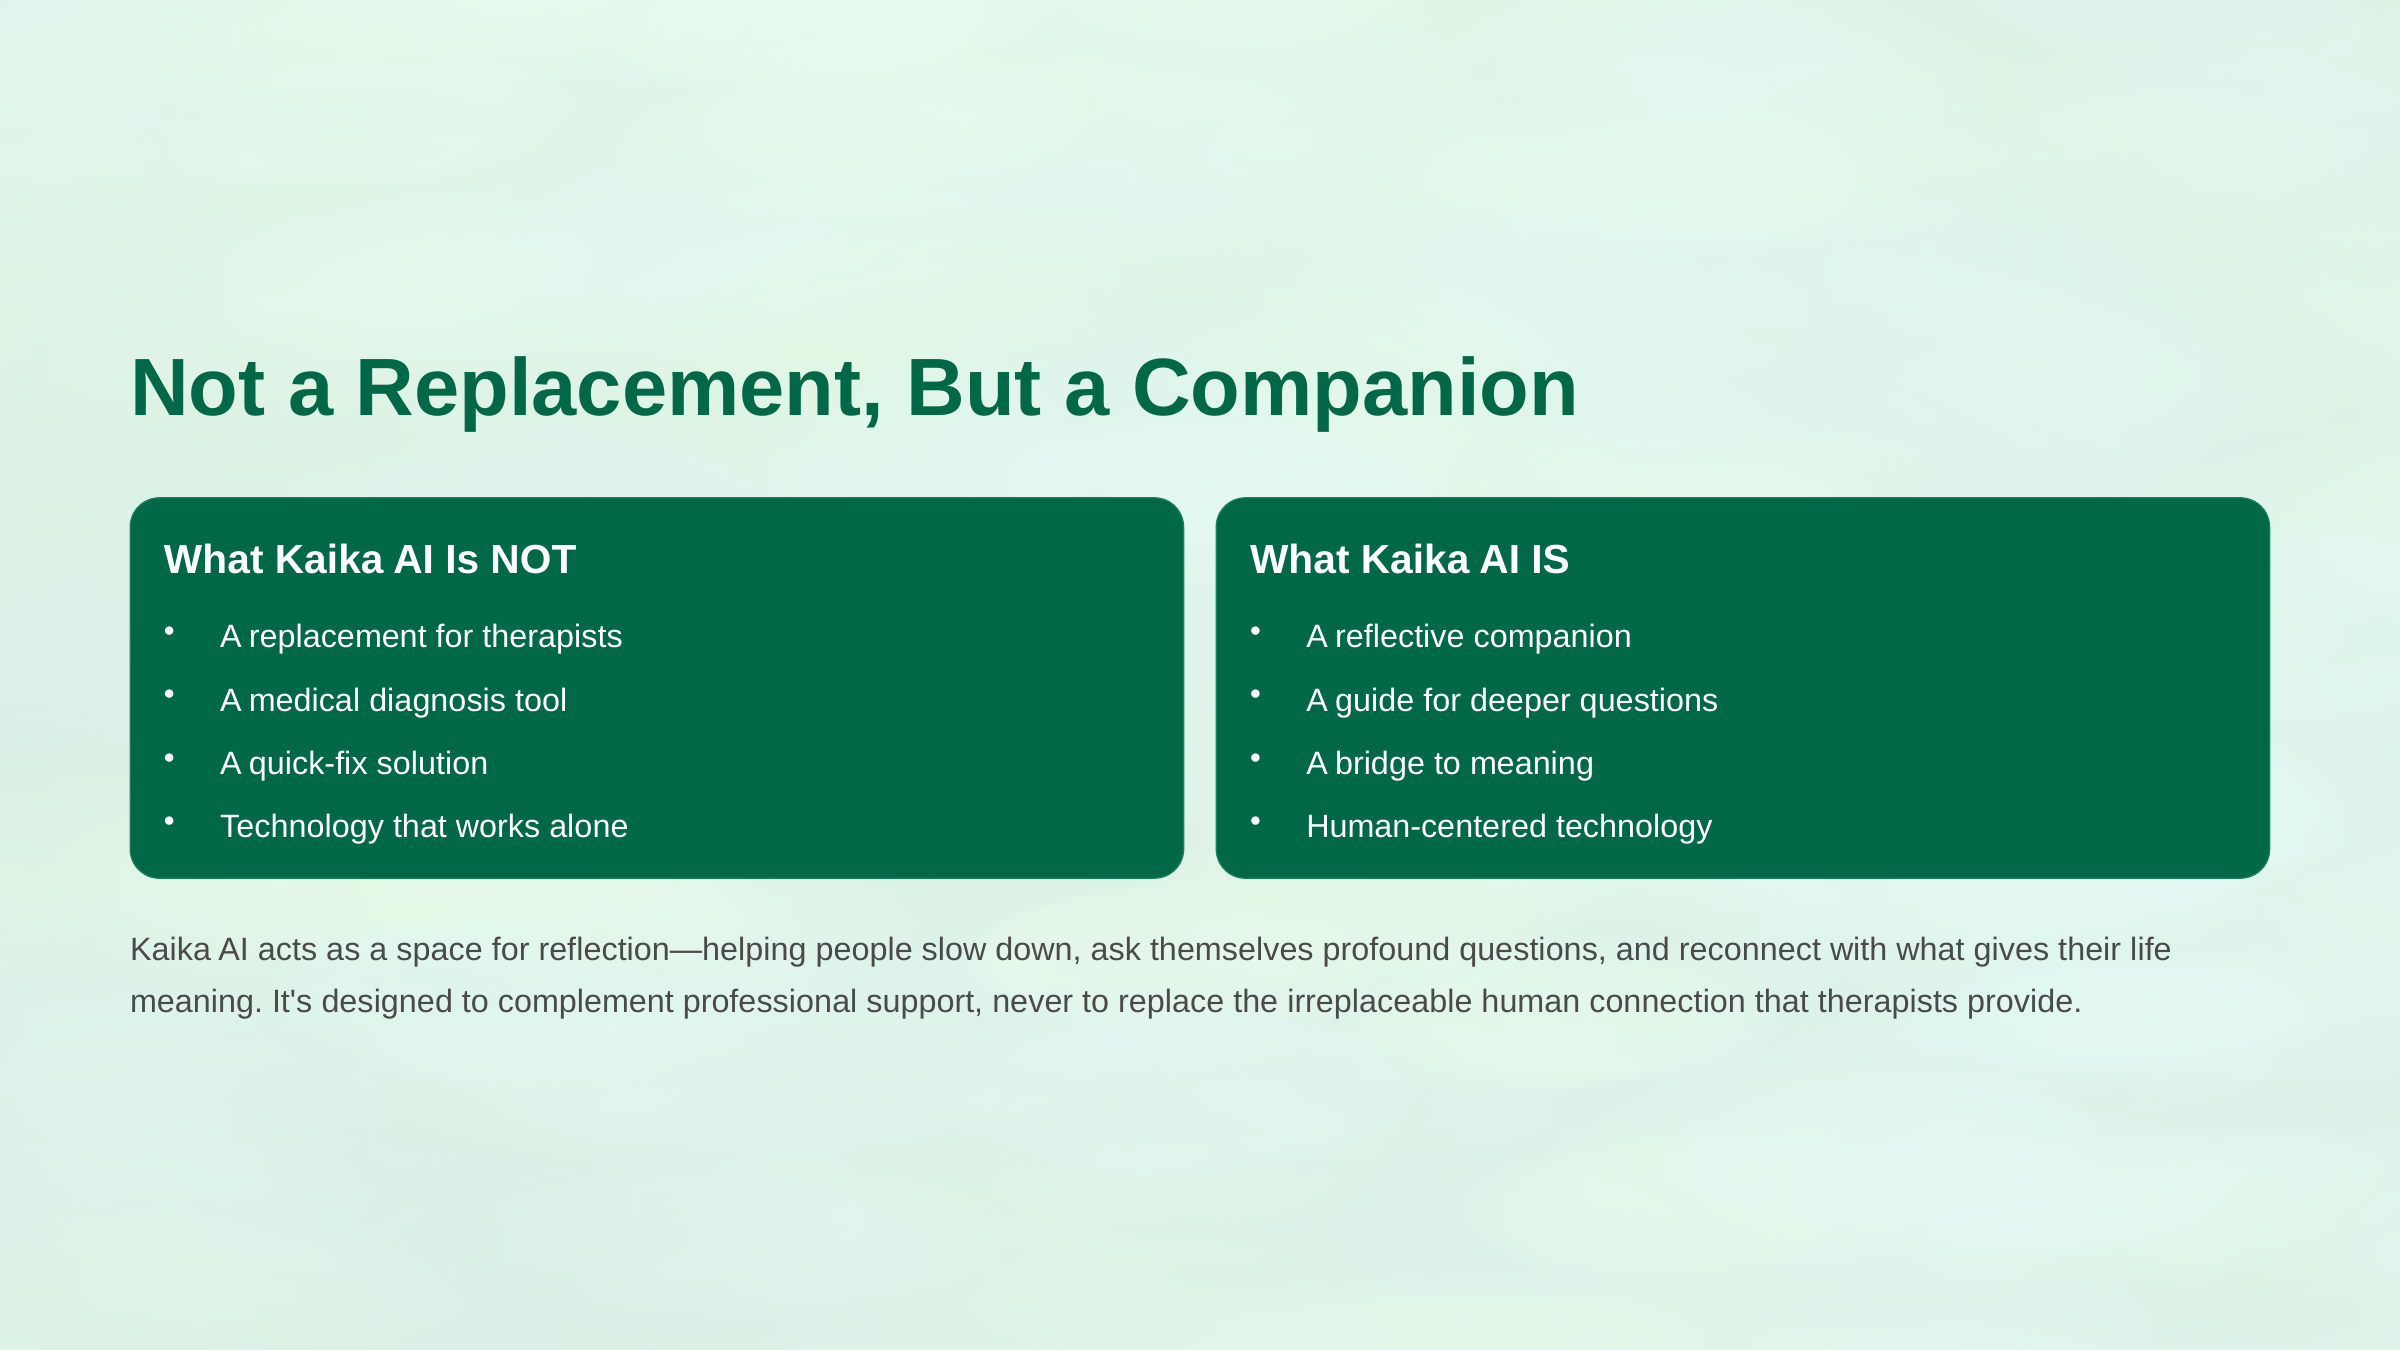

Not a Replacement, But a Companion

What Kaika AI Is NOT
What Kaika AI IS
A replacement for therapists
A reflective companion
A medical diagnosis tool
A guide for deeper questions
A quick-fix solution
A bridge to meaning
Technology that works alone
Human-centered technology
Kaika AI acts as a space for reflection—helping people slow down, ask themselves profound questions, and reconnect with what gives their life meaning. It's designed to complement professional support, never to replace the irreplaceable human connection that therapists provide.